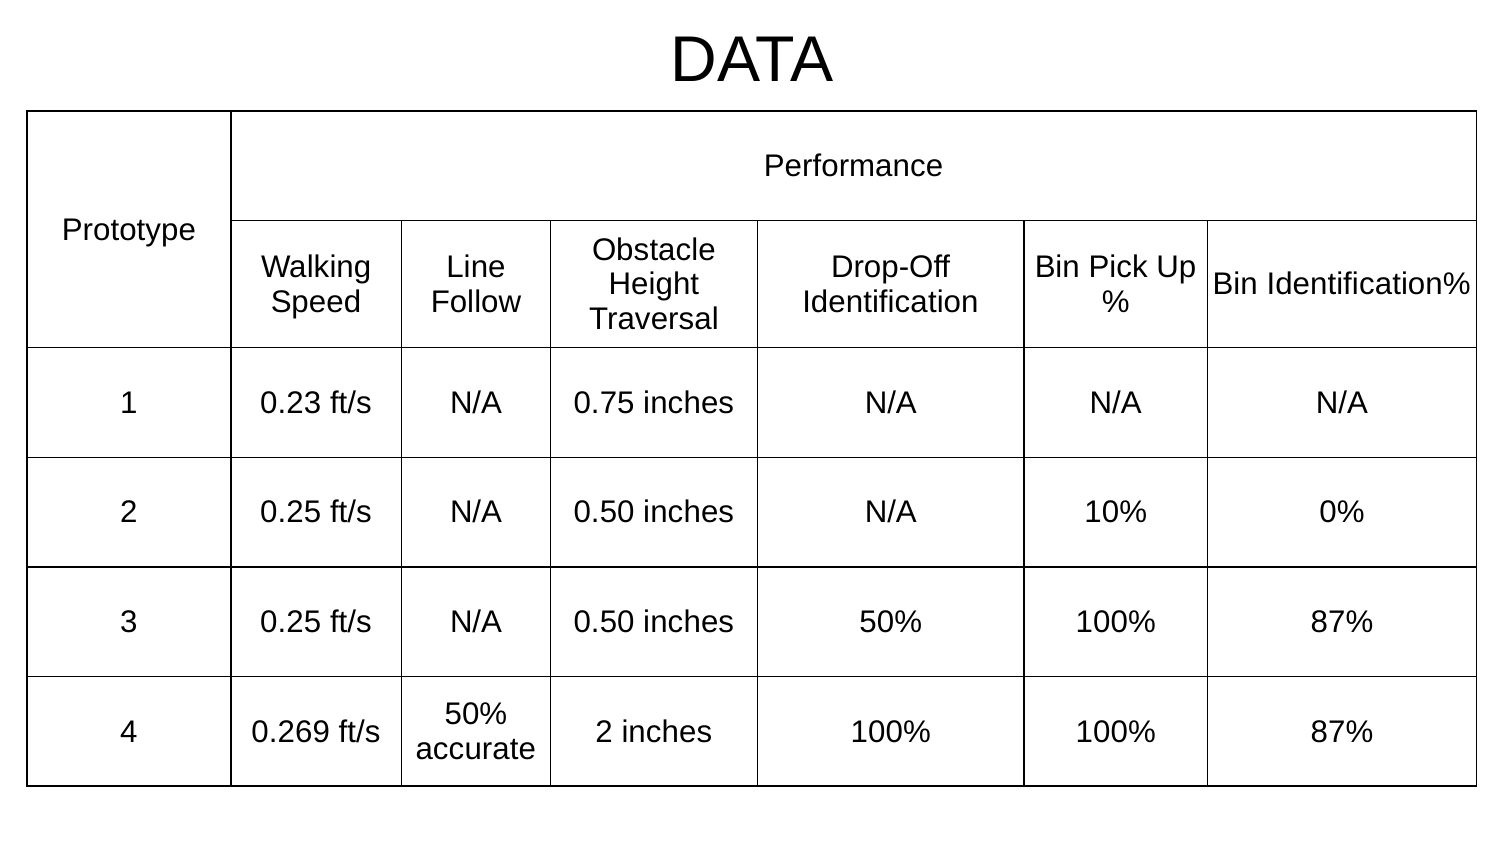

# DATA
| Prototype | Performance |  |  |  |  |  |
| --- | --- | --- | --- | --- | --- | --- |
|  | Walking Speed | Line Follow | Obstacle Height Traversal | Drop-Off Identification | Bin Pick Up % | Bin Identification% |
| 1 | 0.23 ft/s | N/A | 0.75 inches | N/A | N/A | N/A |
| 2 | 0.25 ft/s | N/A | 0.50 inches | N/A | 10% | 0% |
| 3 | 0.25 ft/s | N/A | 0.50 inches | 50% | 100% | 87% |
| 4 | 0.269 ft/s | 50% accurate | 2 inches | 100% | 100% | 87% |